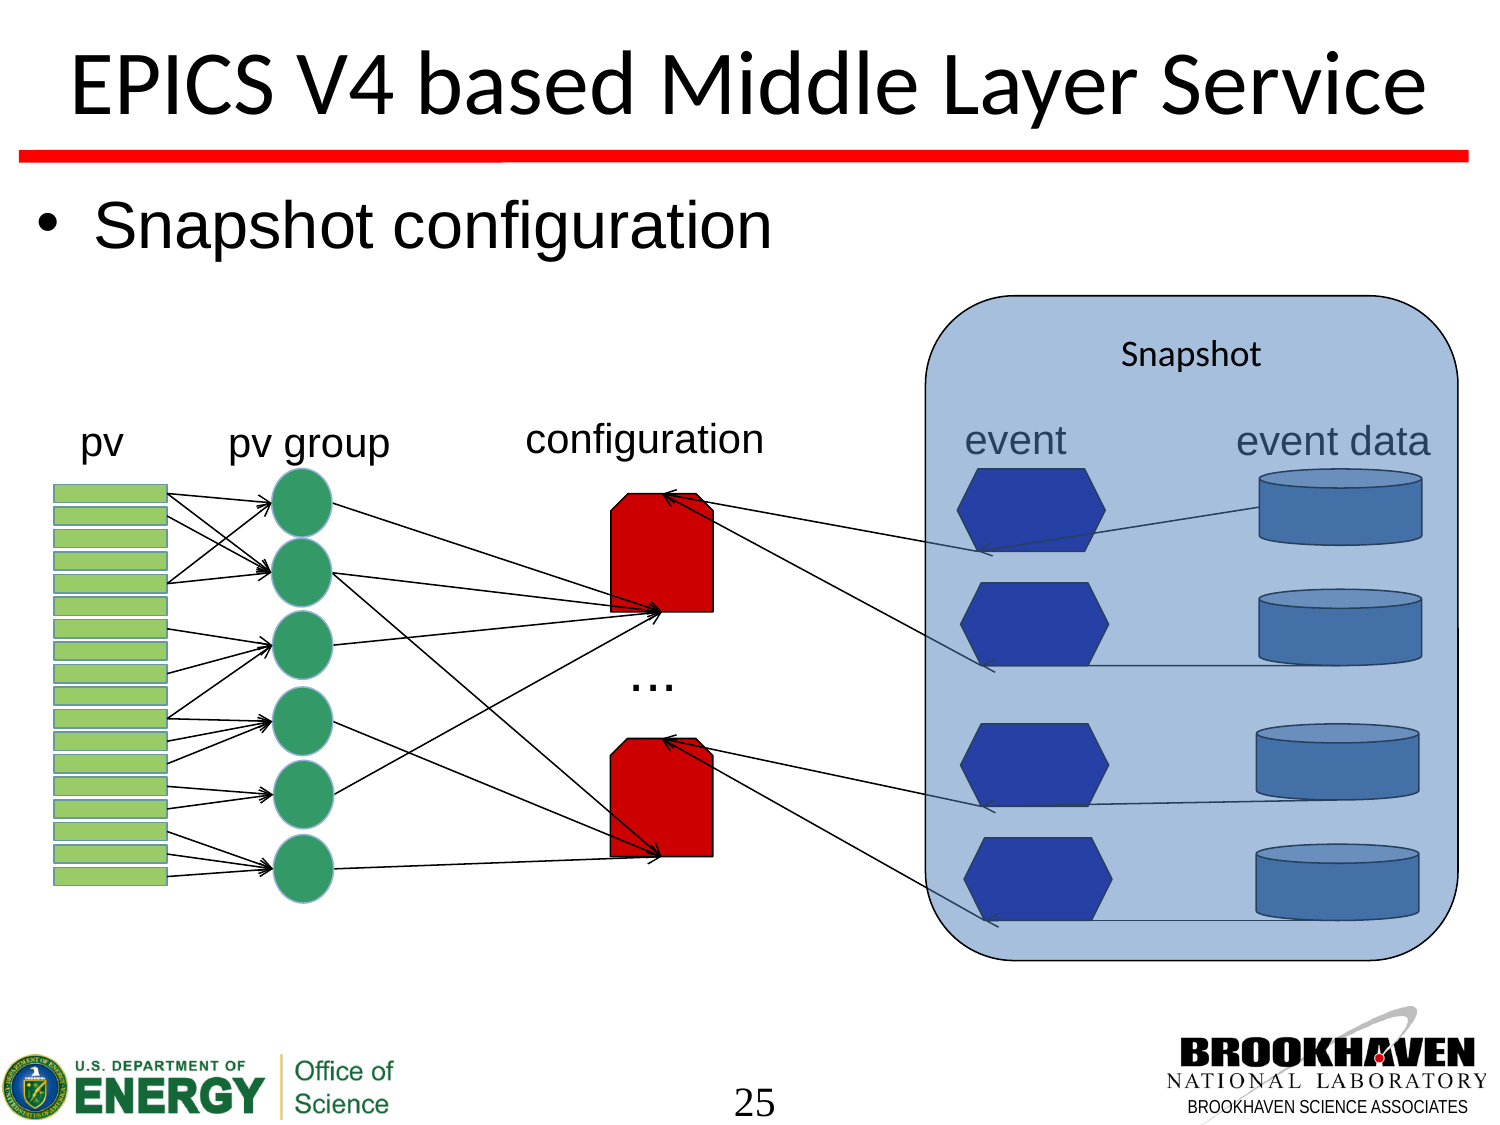

# EPICS V4 based Middle Layer Service
Snapshot configuration
Snapshot
configuration

...

event

event data

pv
pv group